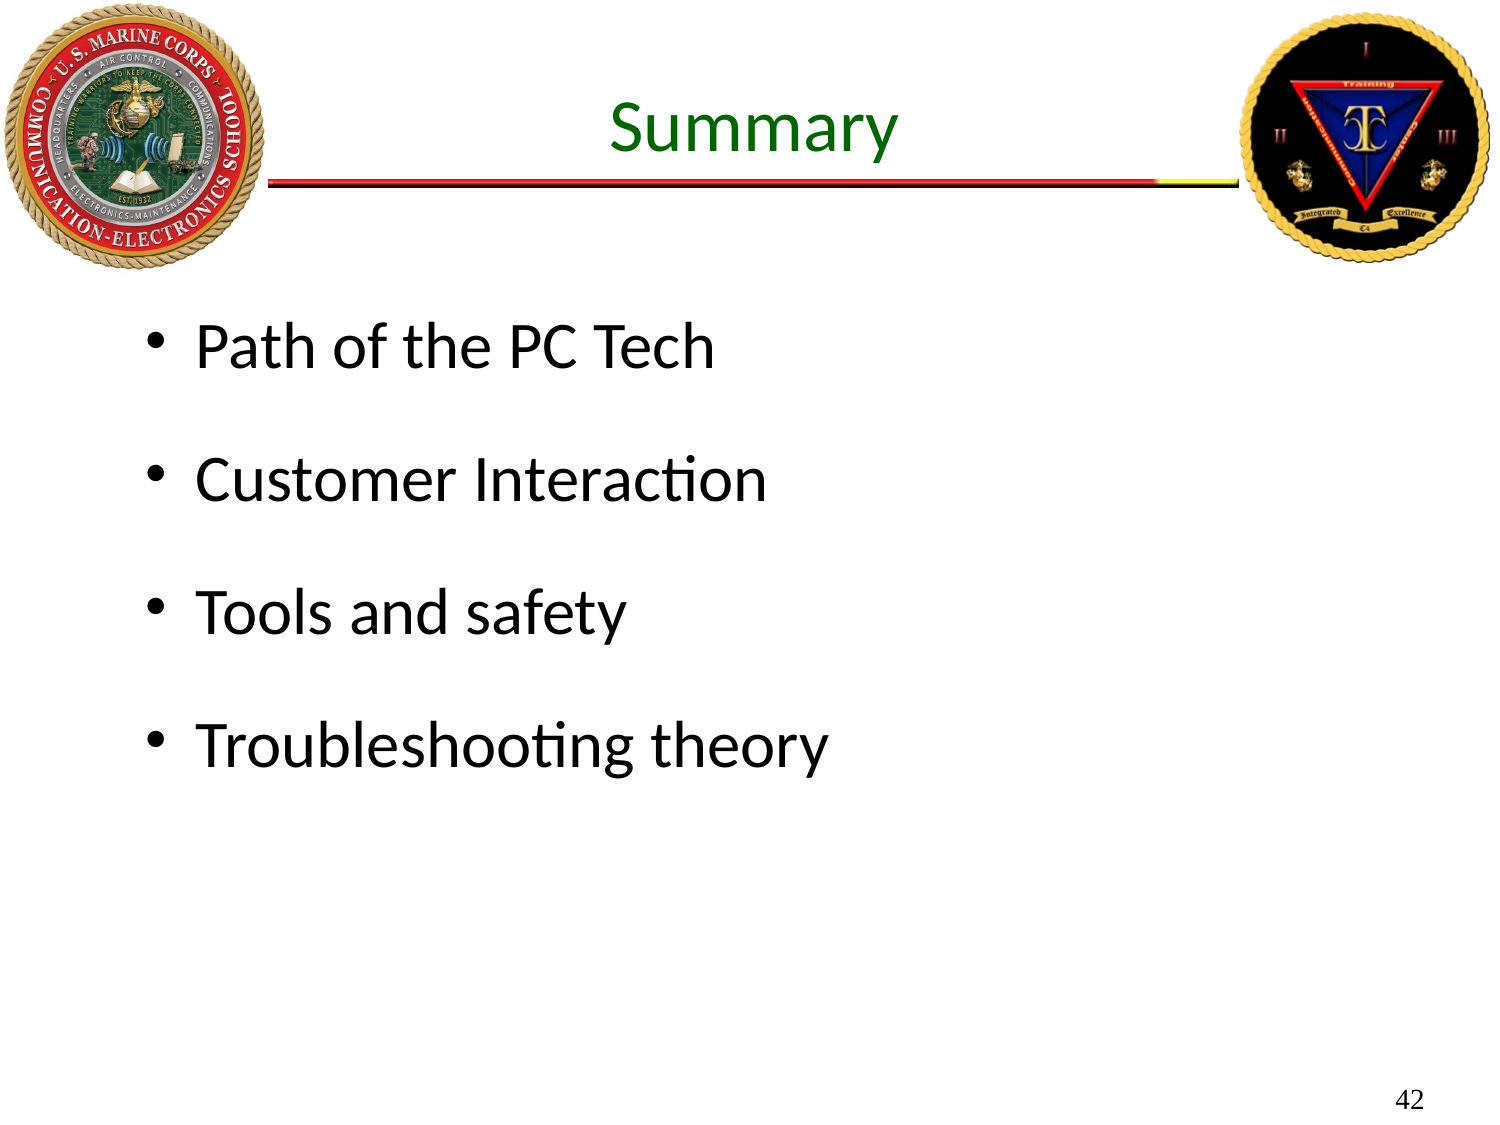

Summary
Path of the PC Tech

Customer Interaction

Tools and safety

Troubleshooting theory